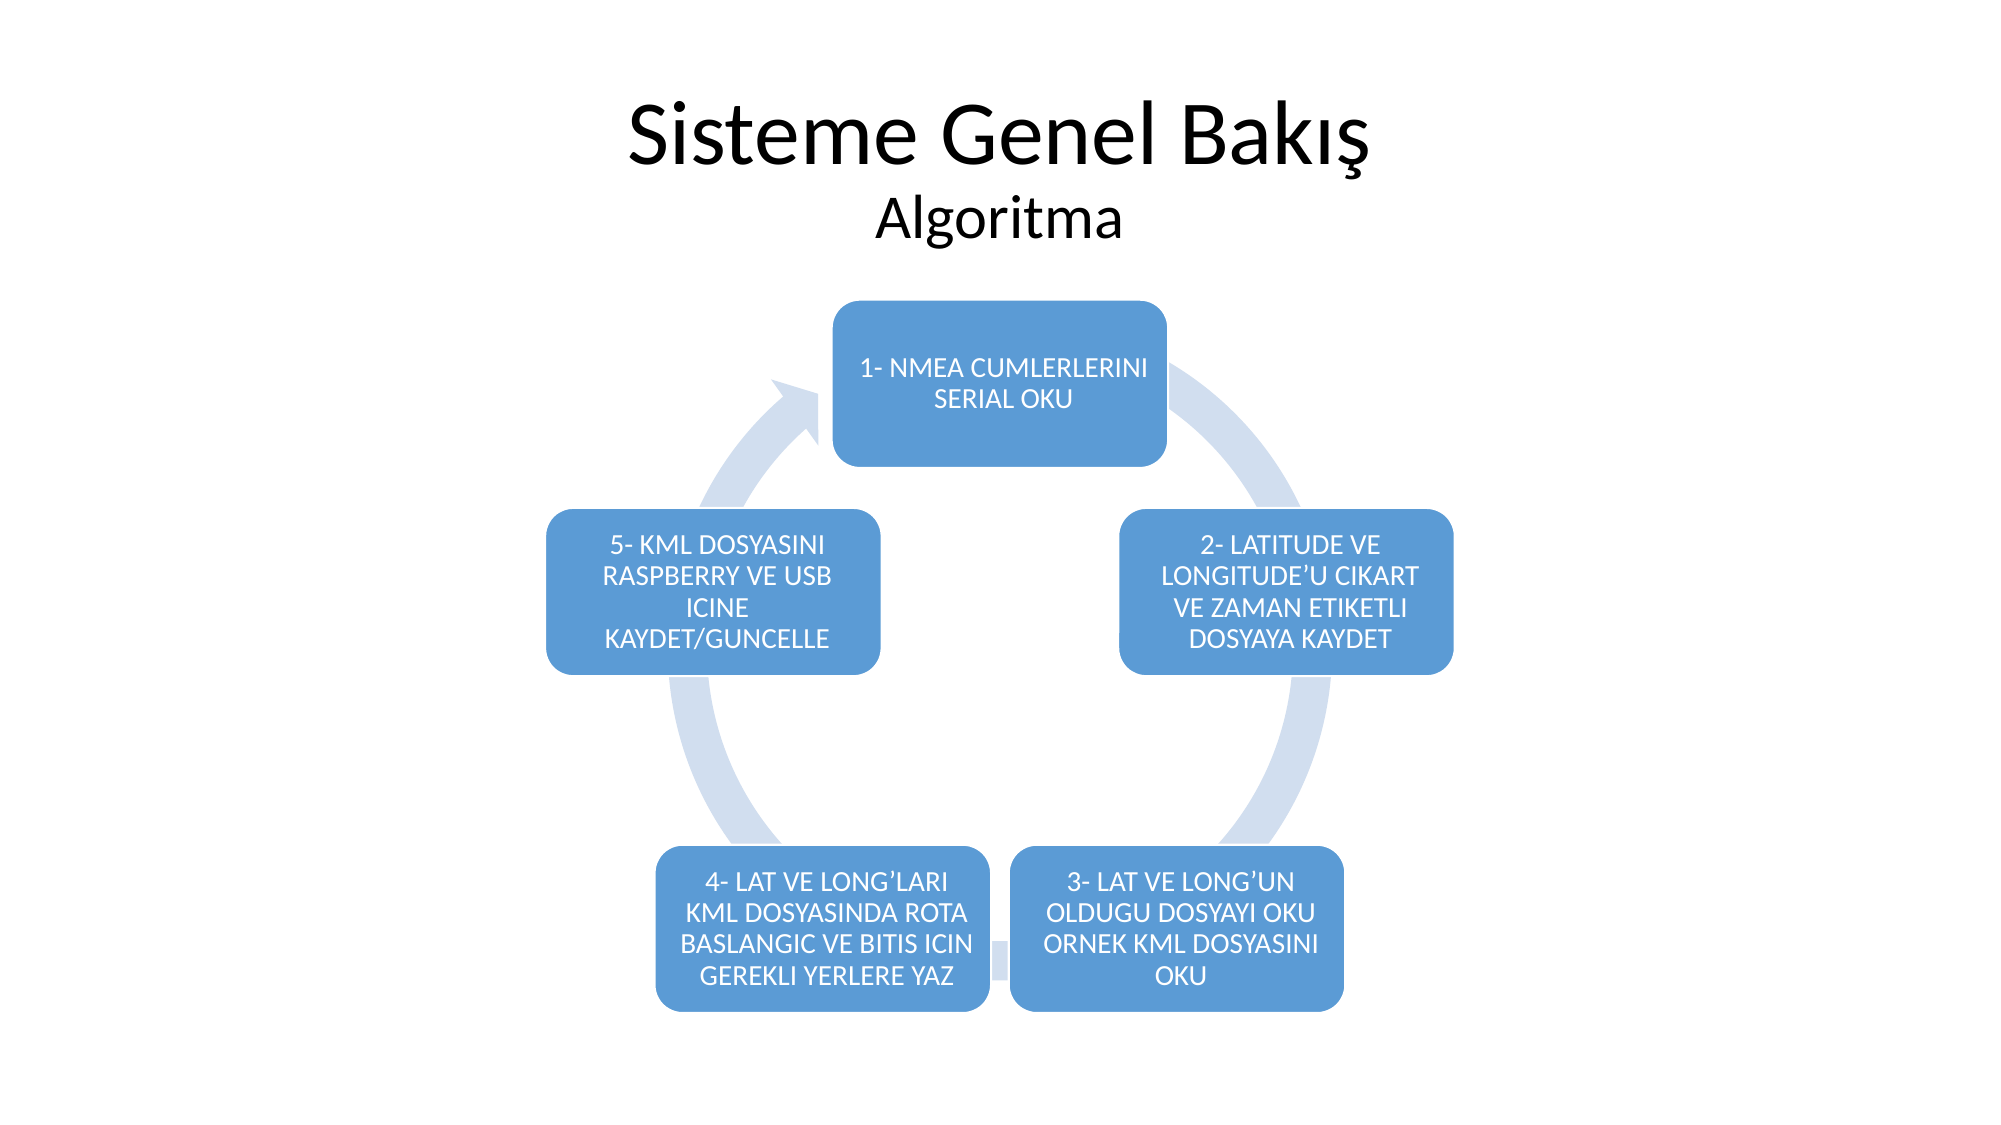

# Sisteme Genel Bakış Algoritma
1- NMEA CUMLERLERINI SERIAL OKU
2- LATITUDE VE LONGITUDE’U CIKART VE ZAMAN ETIKETLI DOSYAYA KAYDET
3- LAT VE LONG’UN OLDUGU DOSYAYI OKU ORNEK KML DOSYASINI OKU
4- LAT VE LONG’LARI KML DOSYASINDA ROTA BASLANGIC VE BITIS ICIN GEREKLI YERLERE YAZ
5- KML DOSYASINI RASPBERRY VE USB ICINE KAYDET/GUNCELLE